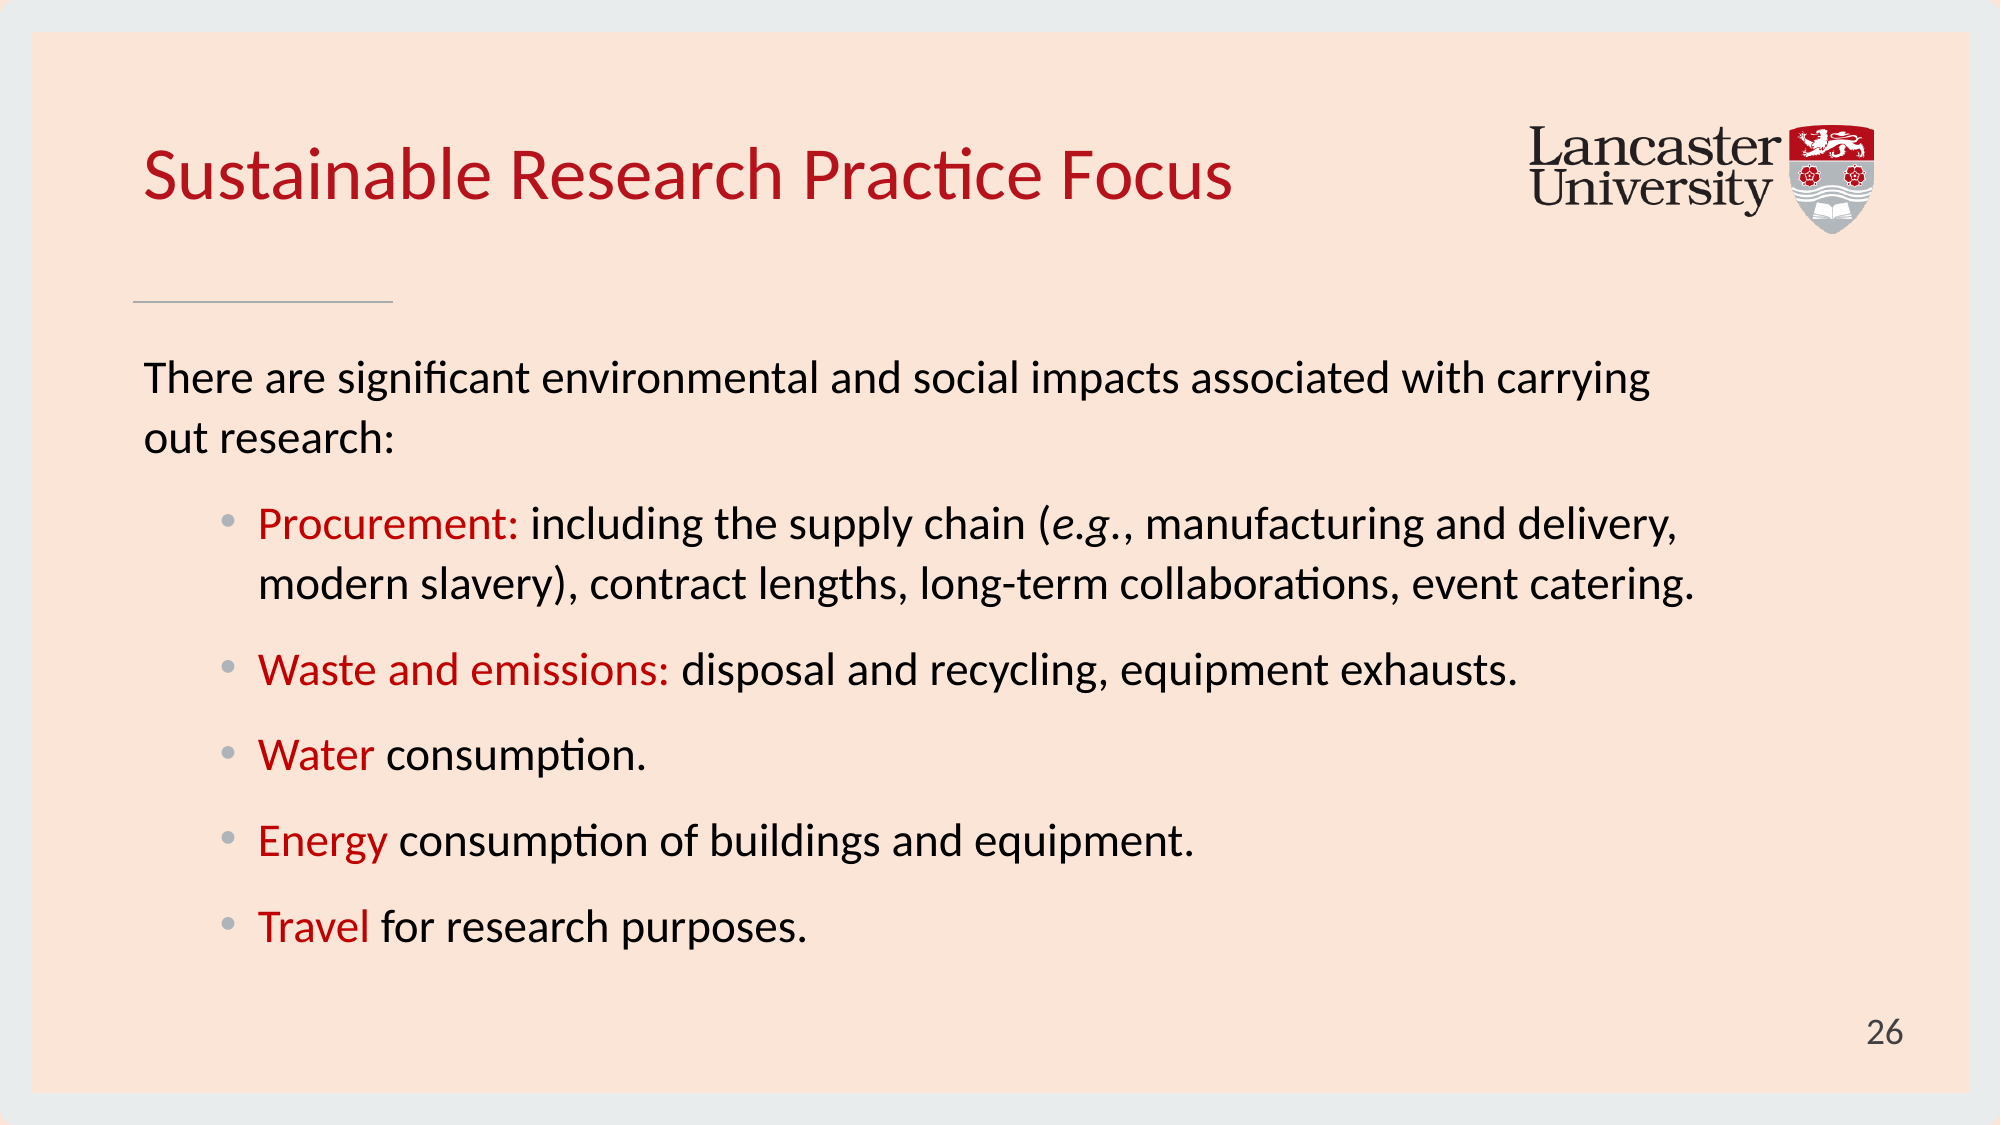

# Sustainable Research Practice Focus
There are significant environmental and social impacts associated with carrying out research:
Procurement: including the supply chain (e.g., manufacturing and delivery, modern slavery), contract lengths, long-term collaborations, event catering.
Waste and emissions: disposal and recycling, equipment exhausts.
Water consumption.
Energy consumption of buildings and equipment.
Travel for research purposes.

26